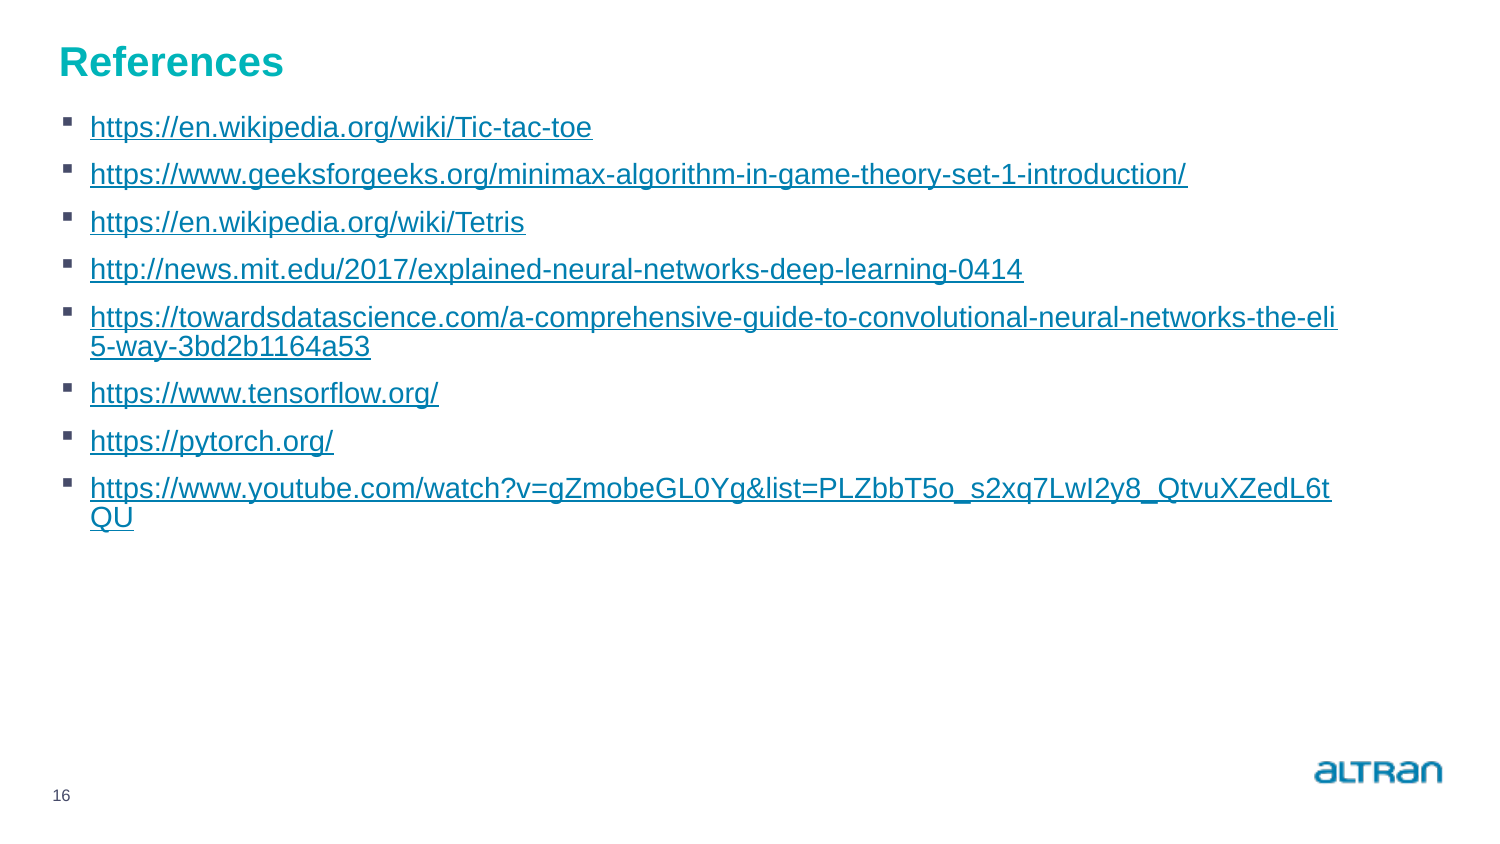

# References
https://en.wikipedia.org/wiki/Tic-tac-toe
https://www.geeksforgeeks.org/minimax-algorithm-in-game-theory-set-1-introduction/
https://en.wikipedia.org/wiki/Tetris
http://news.mit.edu/2017/explained-neural-networks-deep-learning-0414
https://towardsdatascience.com/a-comprehensive-guide-to-convolutional-neural-networks-the-eli5-way-3bd2b1164a53
https://www.tensorflow.org/
https://pytorch.org/
https://www.youtube.com/watch?v=gZmobeGL0Yg&list=PLZbbT5o_s2xq7LwI2y8_QtvuXZedL6tQU
16
16